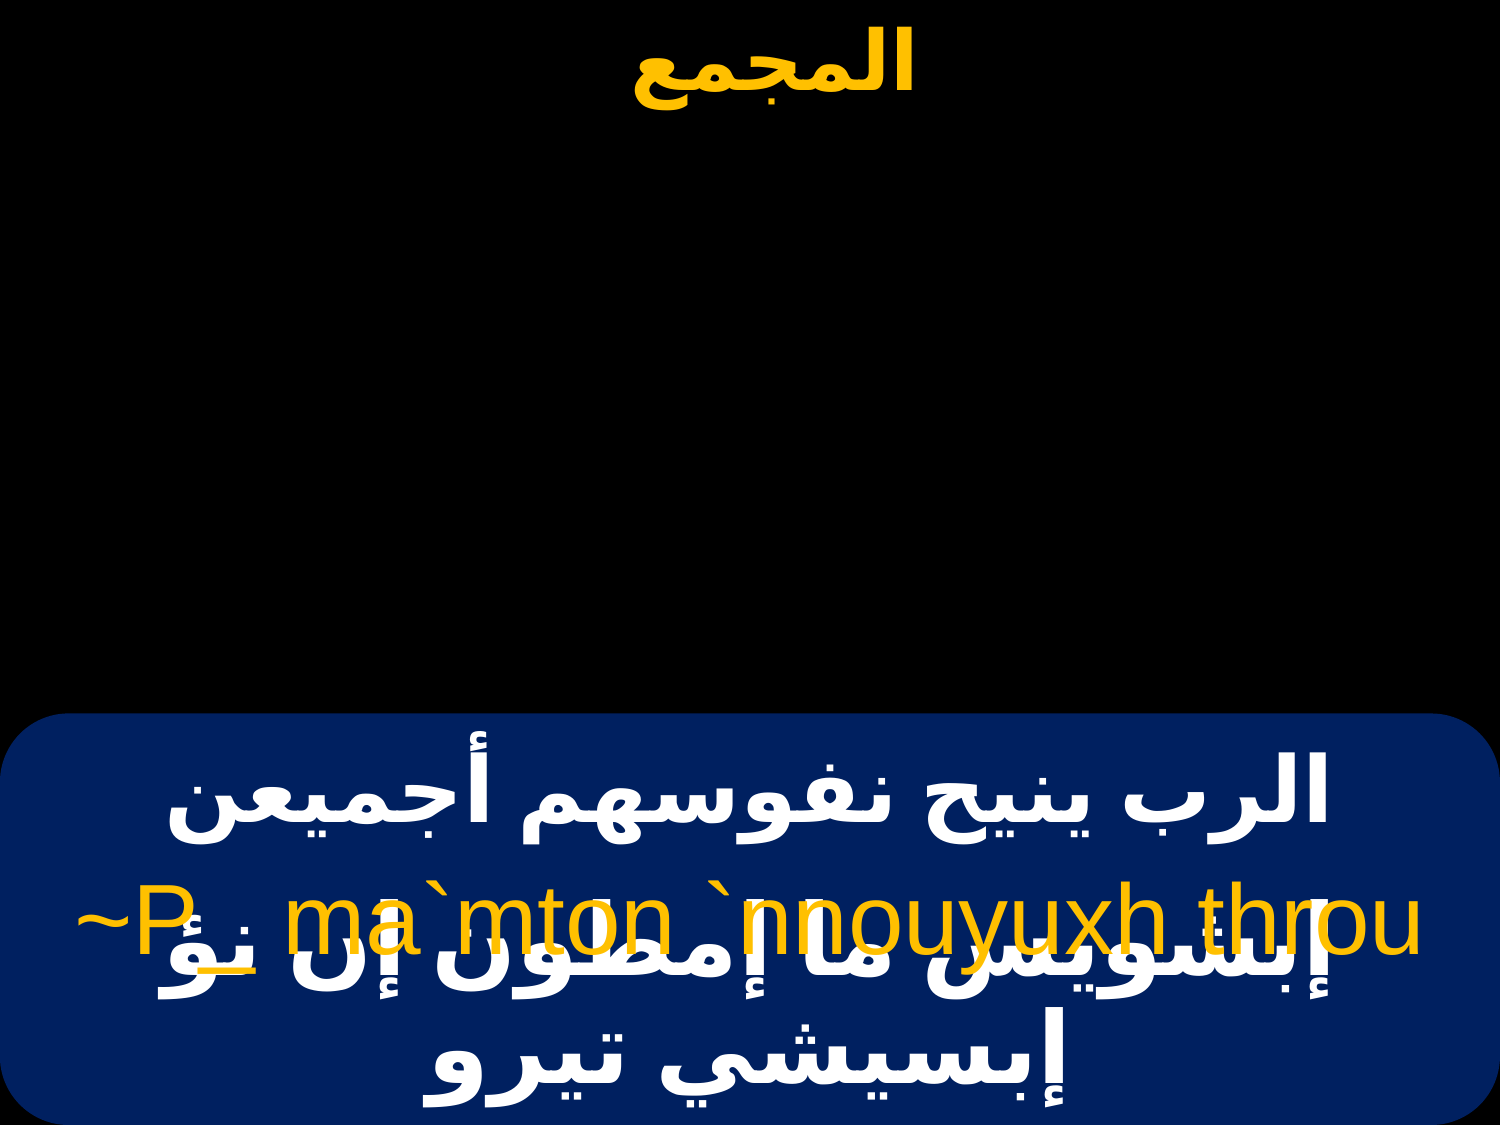

# الرب ينيح نفوسهم أجميعن
~P_ ma`mton `nnouyuxh throu
إبشويس ما إمطون إن نؤ إبسيشي تيرو